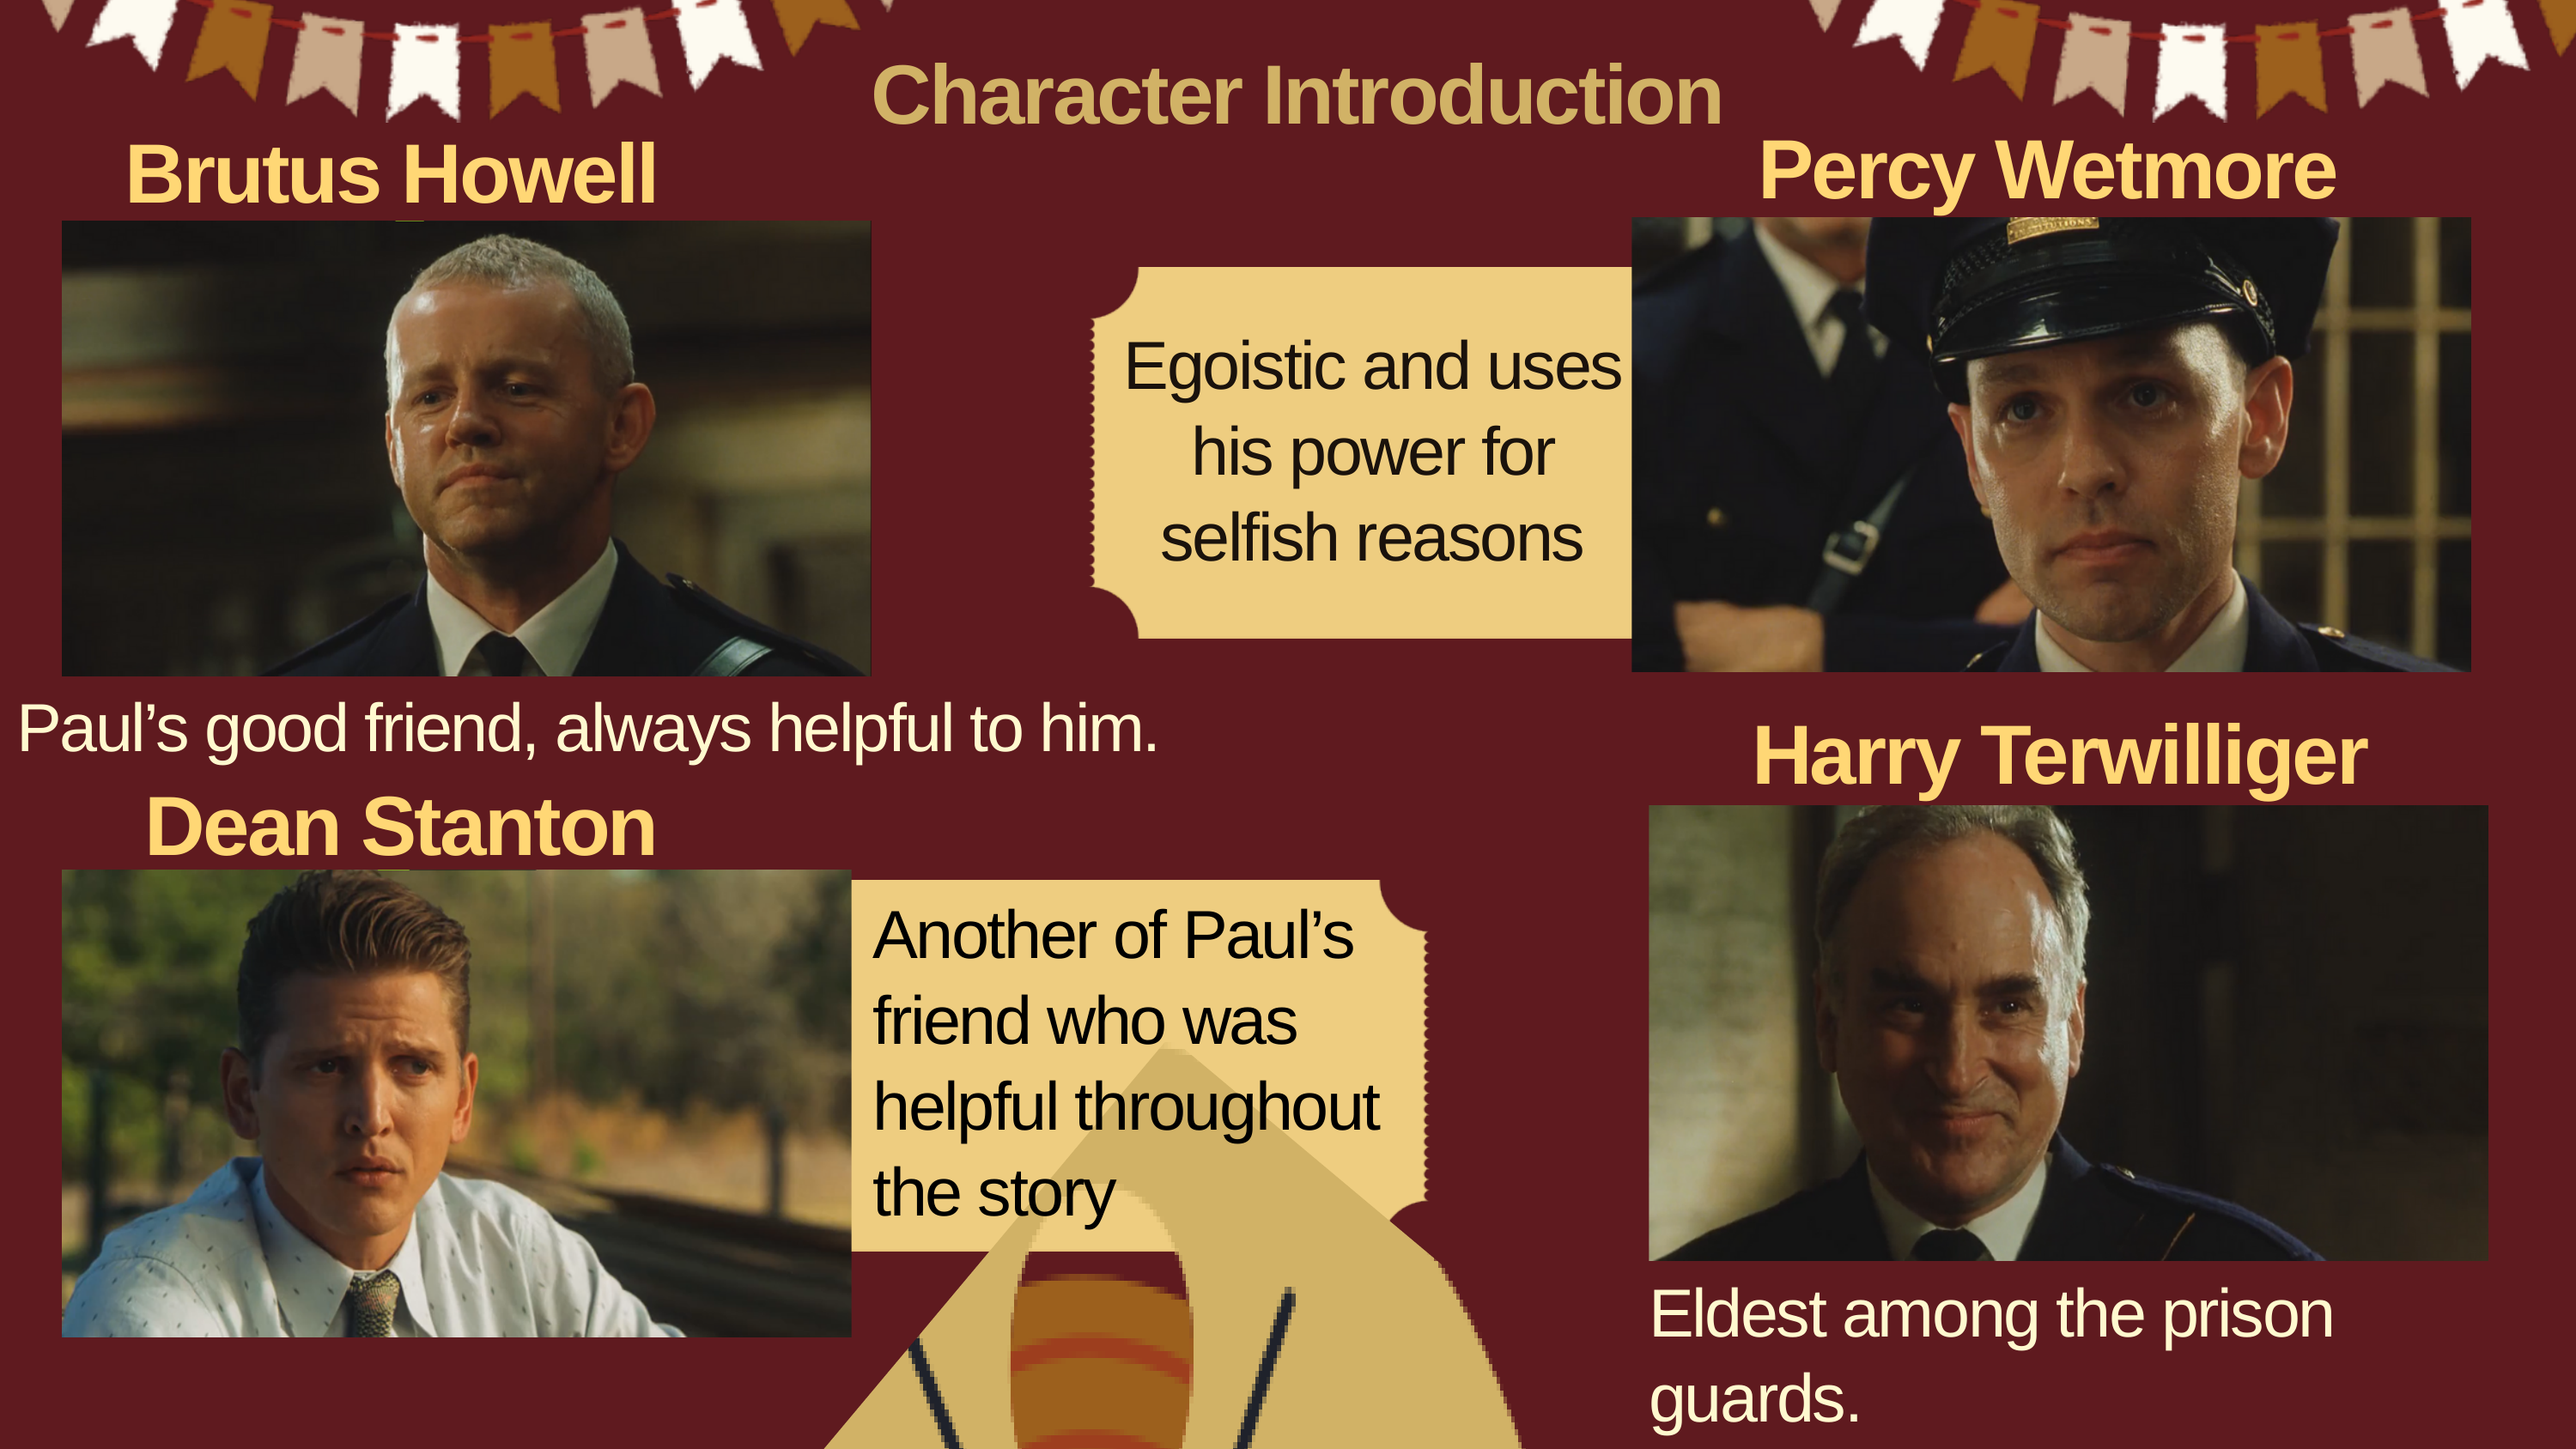

Character Introduction
Percy Wetmore
Brutus Howell

Egoistic and uses his power for selfish reasons

Paul’s good friend, always helpful to him.
Harry Terwilliger
Dean Stanton

Another of Paul’s friend who was helpful throughout the story
Eldest among the prison guards.